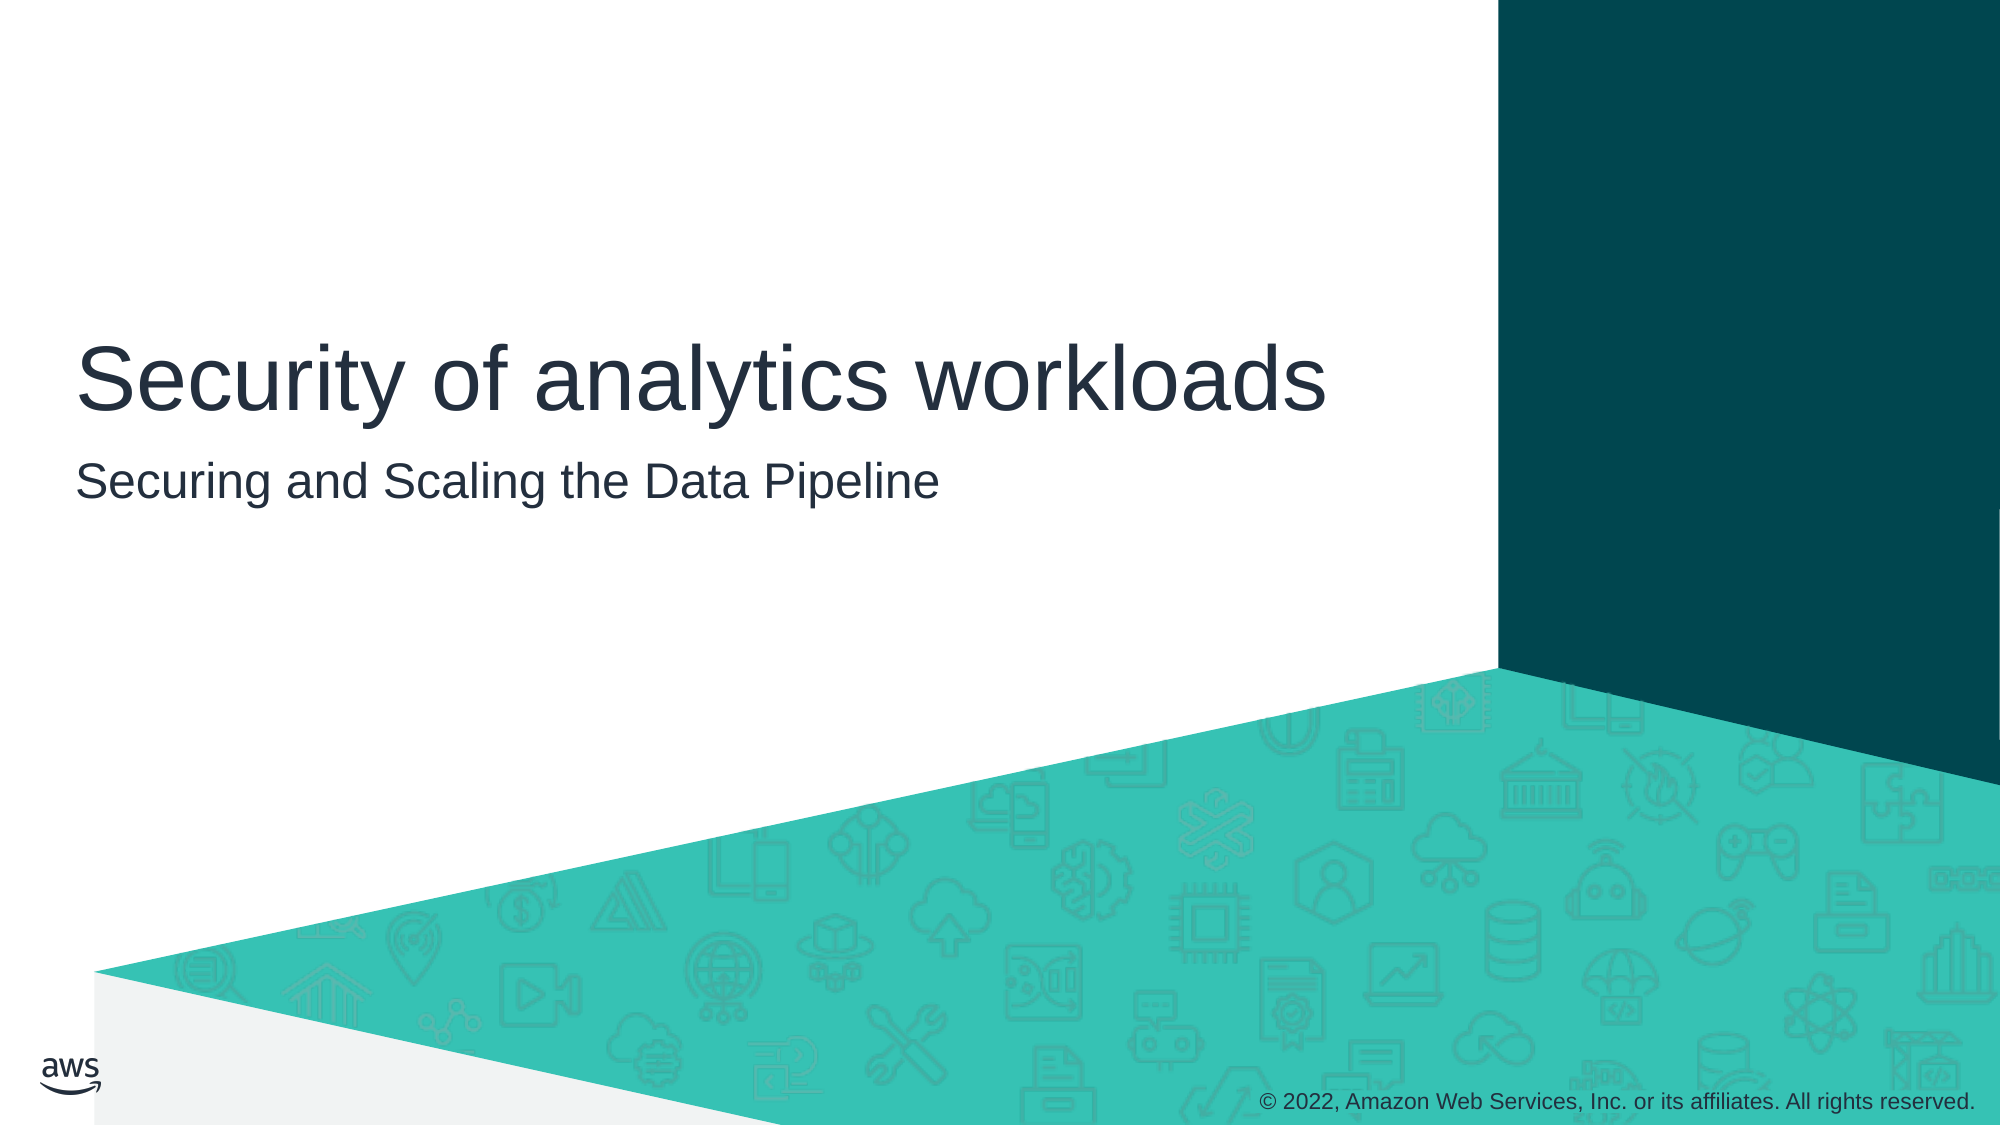

# Security of analytics workloads
Securing and Scaling the Data Pipeline